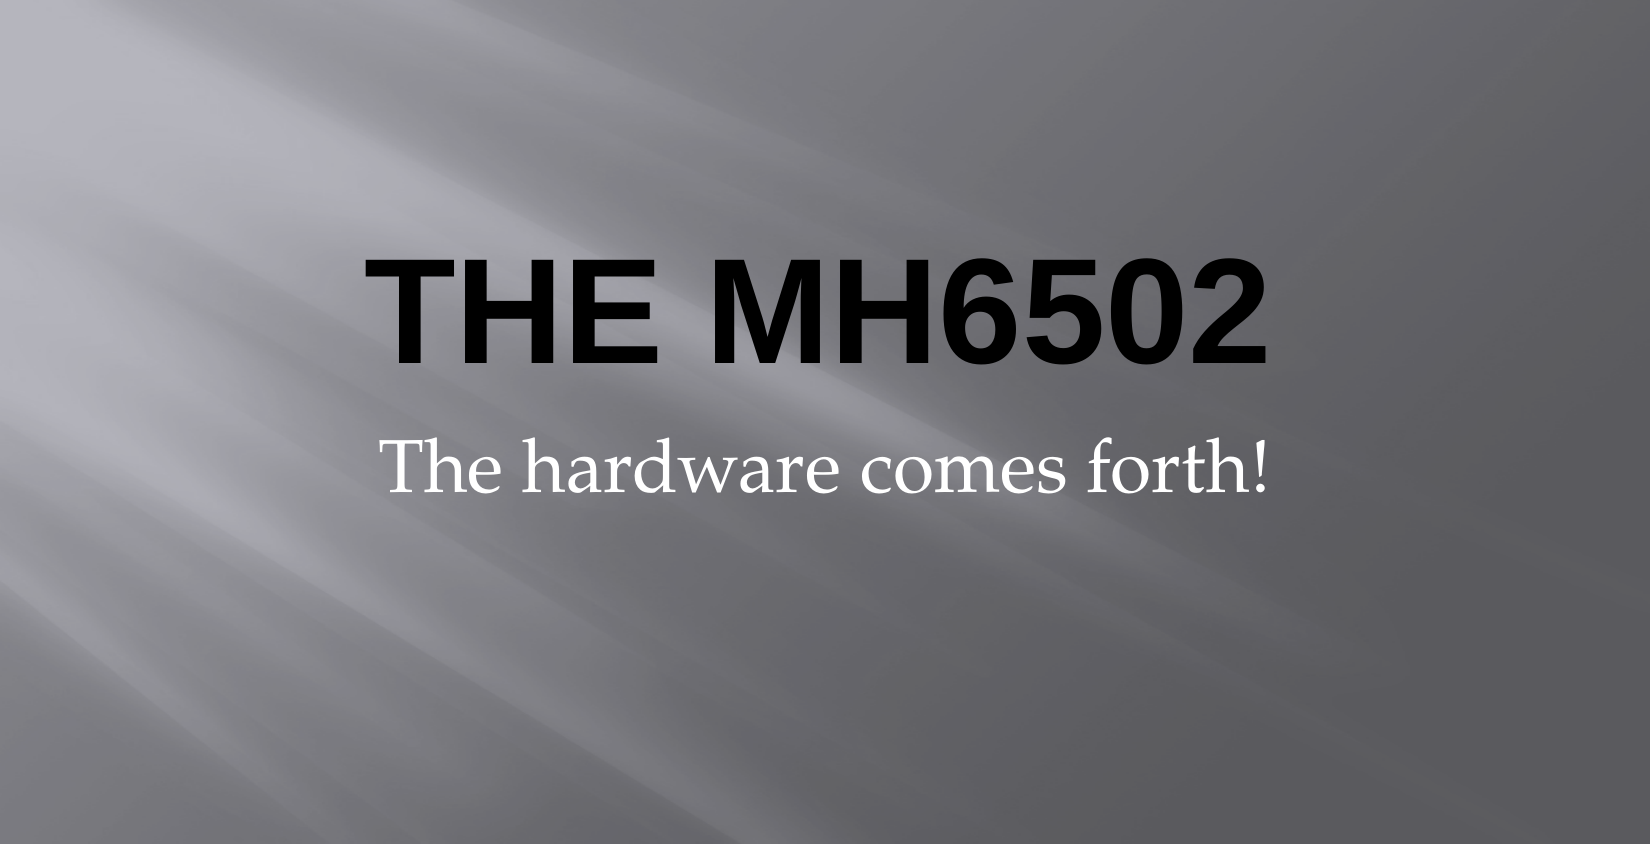

# The MH6502
The hardware comes forth!